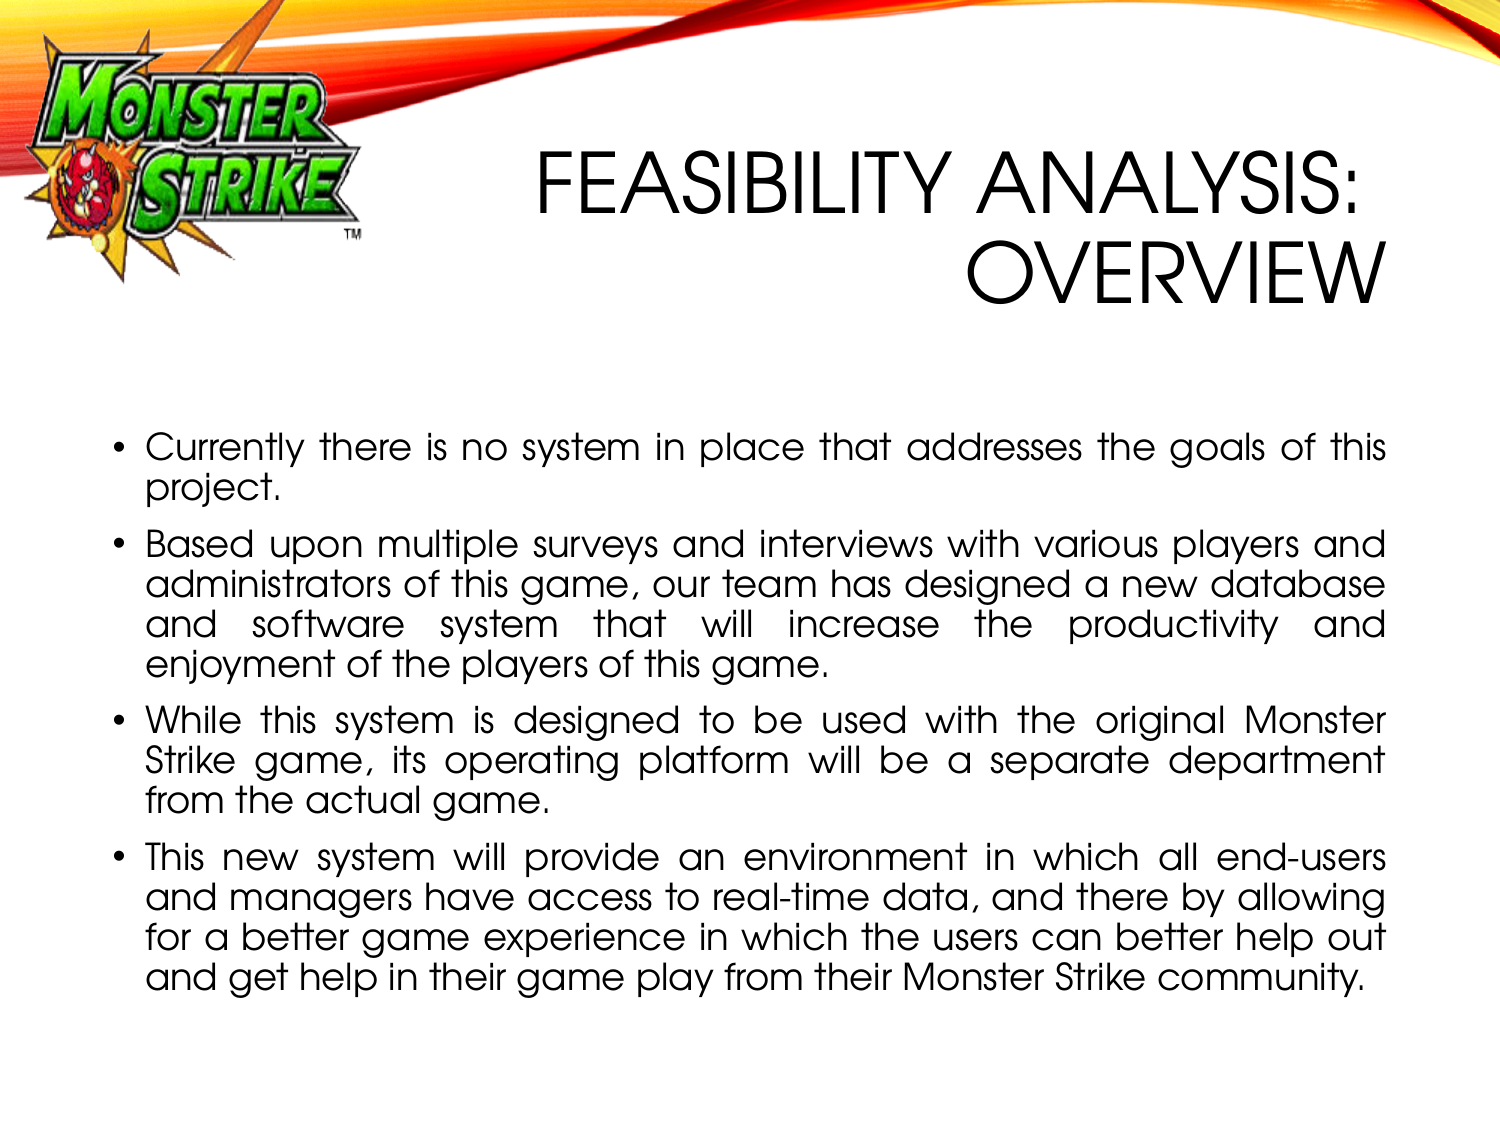

# Feasibility Analysis:  Overview

Currently there is no system in place that addresses the goals of this project.
Based upon multiple surveys and interviews with various players and administrators of this game, our team has designed a new database and software system that will increase the productivity and enjoyment of the players of this game.
While this system is designed to be used with the original Monster Strike game, its operating platform will be a separate department from the actual game.
This new system will provide an environment in which all end-users and managers have access to real-time data, and there by allowing for a better game experience in which the users can better help out and get help in their game play from their Monster Strike community.